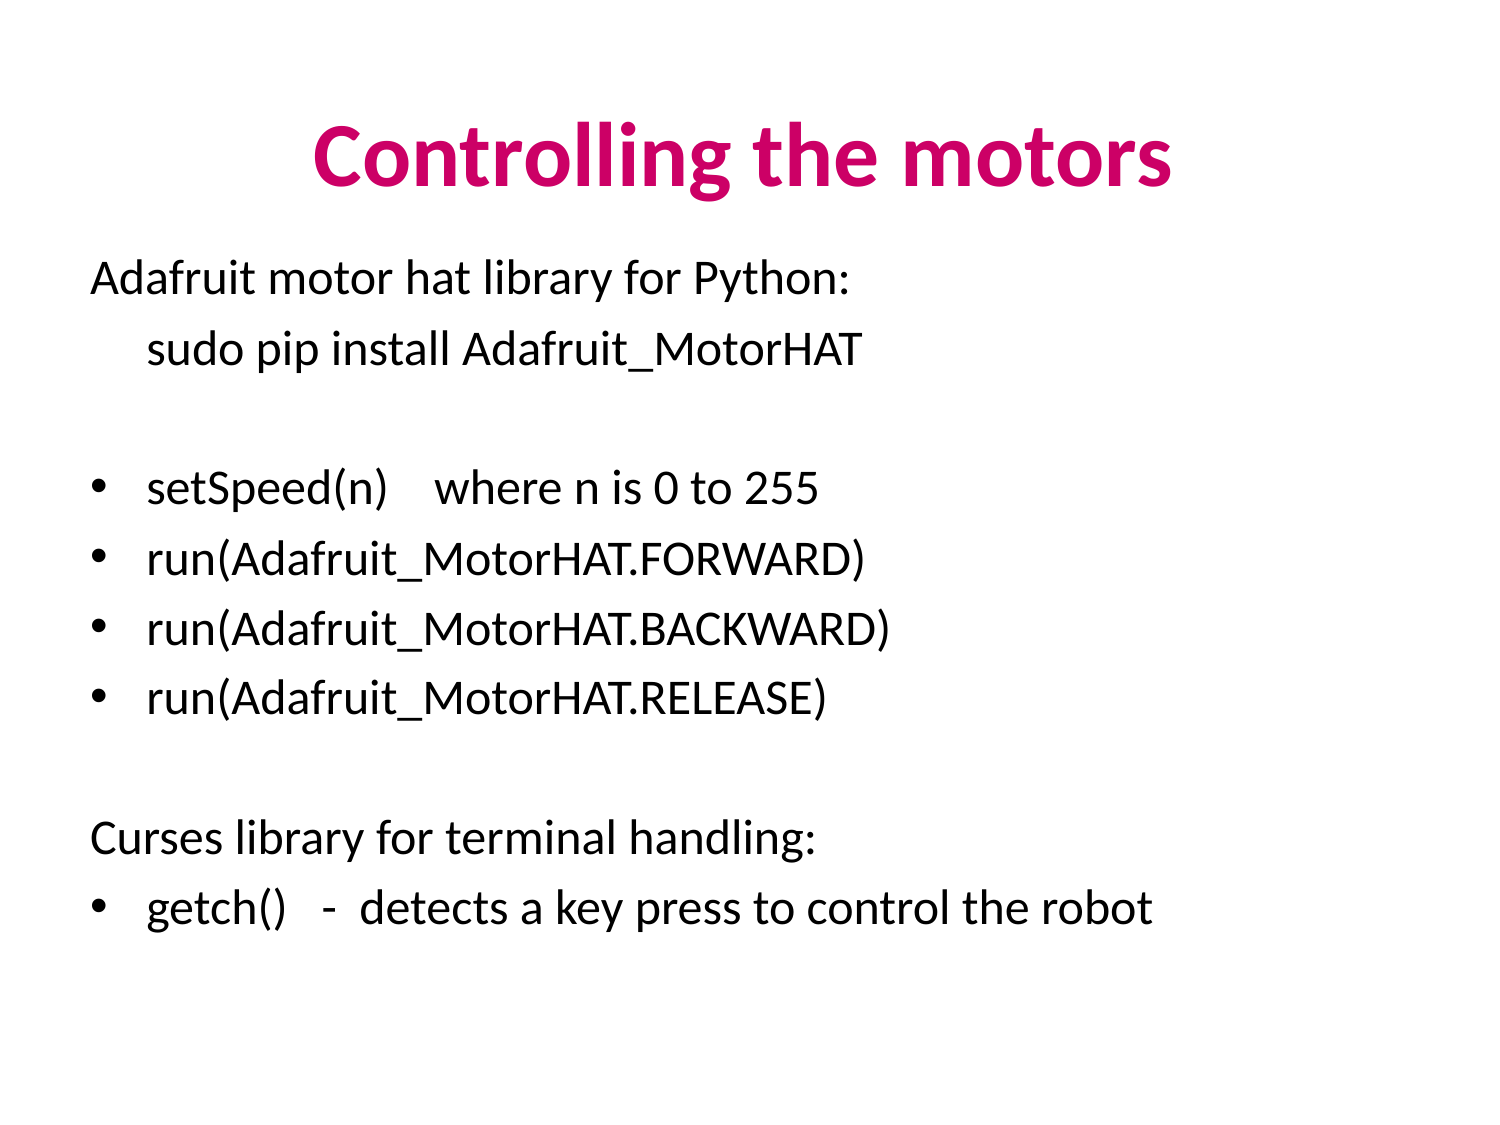

Controlling the motors
Adafruit motor hat library for Python:
	sudo pip install Adafruit_MotorHAT

setSpeed(n)    where n is 0 to 255
run(Adafruit_MotorHAT.FORWARD)
run(Adafruit_MotorHAT.BACKWARD)
run(Adafruit_MotorHAT.RELEASE)

Curses library for terminal handling:
getch()   -  detects a key press to control the robot